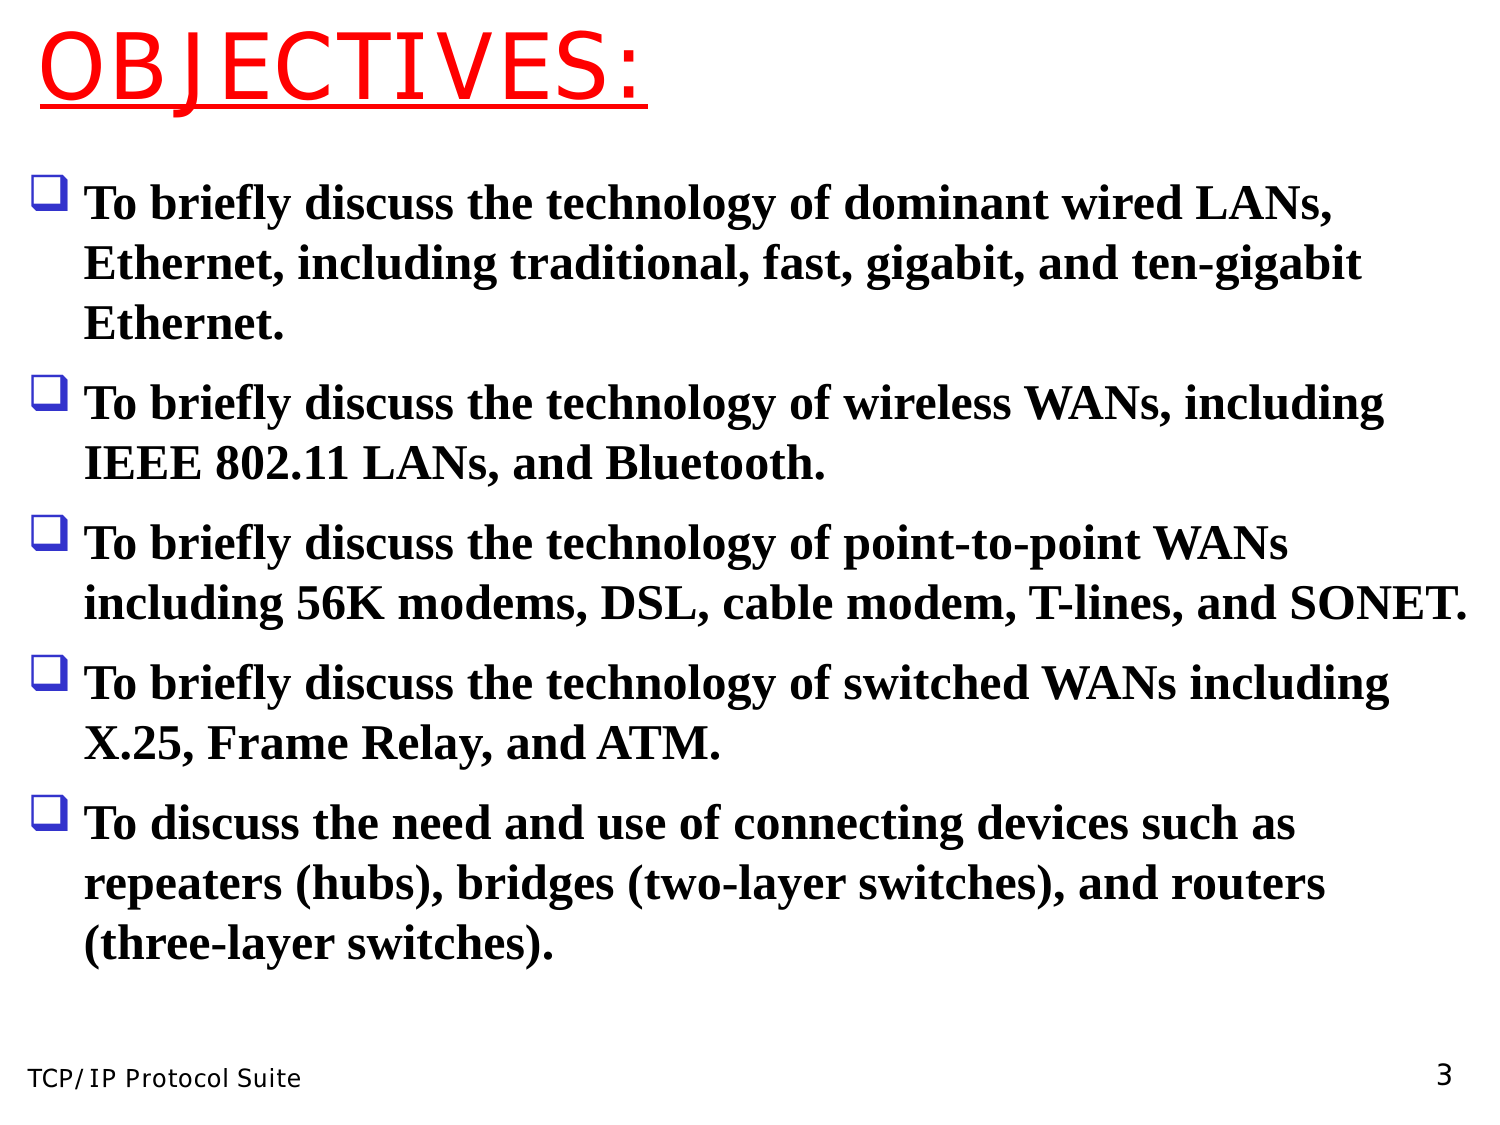

# OBJECTIVES:
To briefly discuss the technology of dominant wired LANs, Ethernet, including traditional, fast, gigabit, and ten-gigabit Ethernet.
To briefly discuss the technology of wireless WANs, including IEEE 802.11 LANs, and Bluetooth.
To briefly discuss the technology of point-to-point WANs including 56K modems, DSL, cable modem, T-lines, and SONET.
To briefly discuss the technology of switched WANs including X.25, Frame Relay, and ATM.
To discuss the need and use of connecting devices such as repeaters (hubs), bridges (two-layer switches), and routers (three-layer switches).
3
TCP/IP Protocol Suite